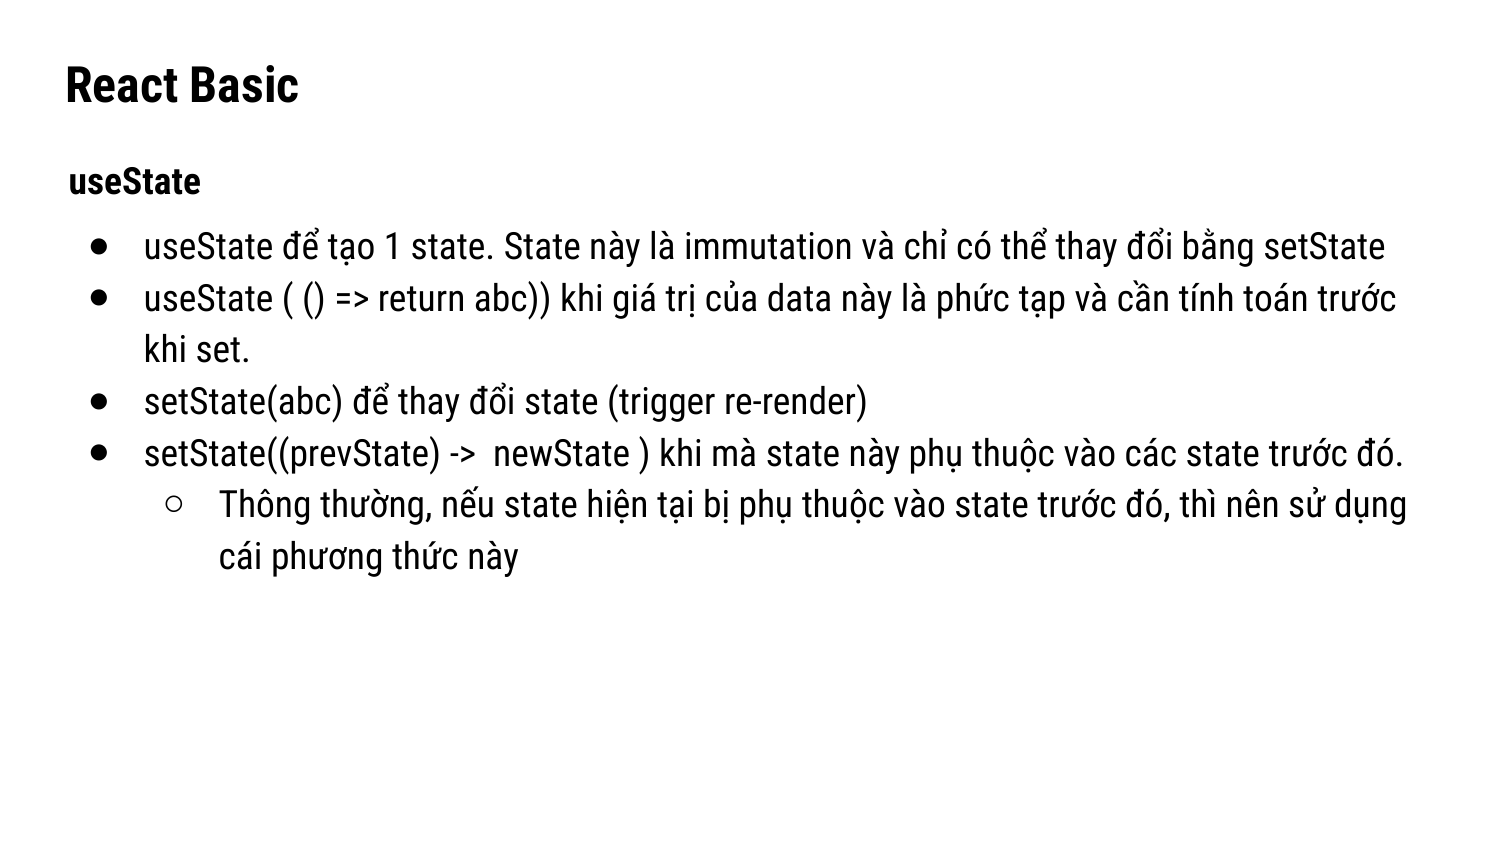

# React Basic
useState
useState để tạo 1 state. State này là immutation và chỉ có thể thay đổi bằng setState
useState ( () => return abc)) khi giá trị của data này là phức tạp và cần tính toán trước khi set.
setState(abc) để thay đổi state (trigger re-render)
setState((prevState) ->  newState ) khi mà state này phụ thuộc vào các state trước đó.
Thông thường, nếu state hiện tại bị phụ thuộc vào state trước đó, thì nên sử dụng cái phương thức này